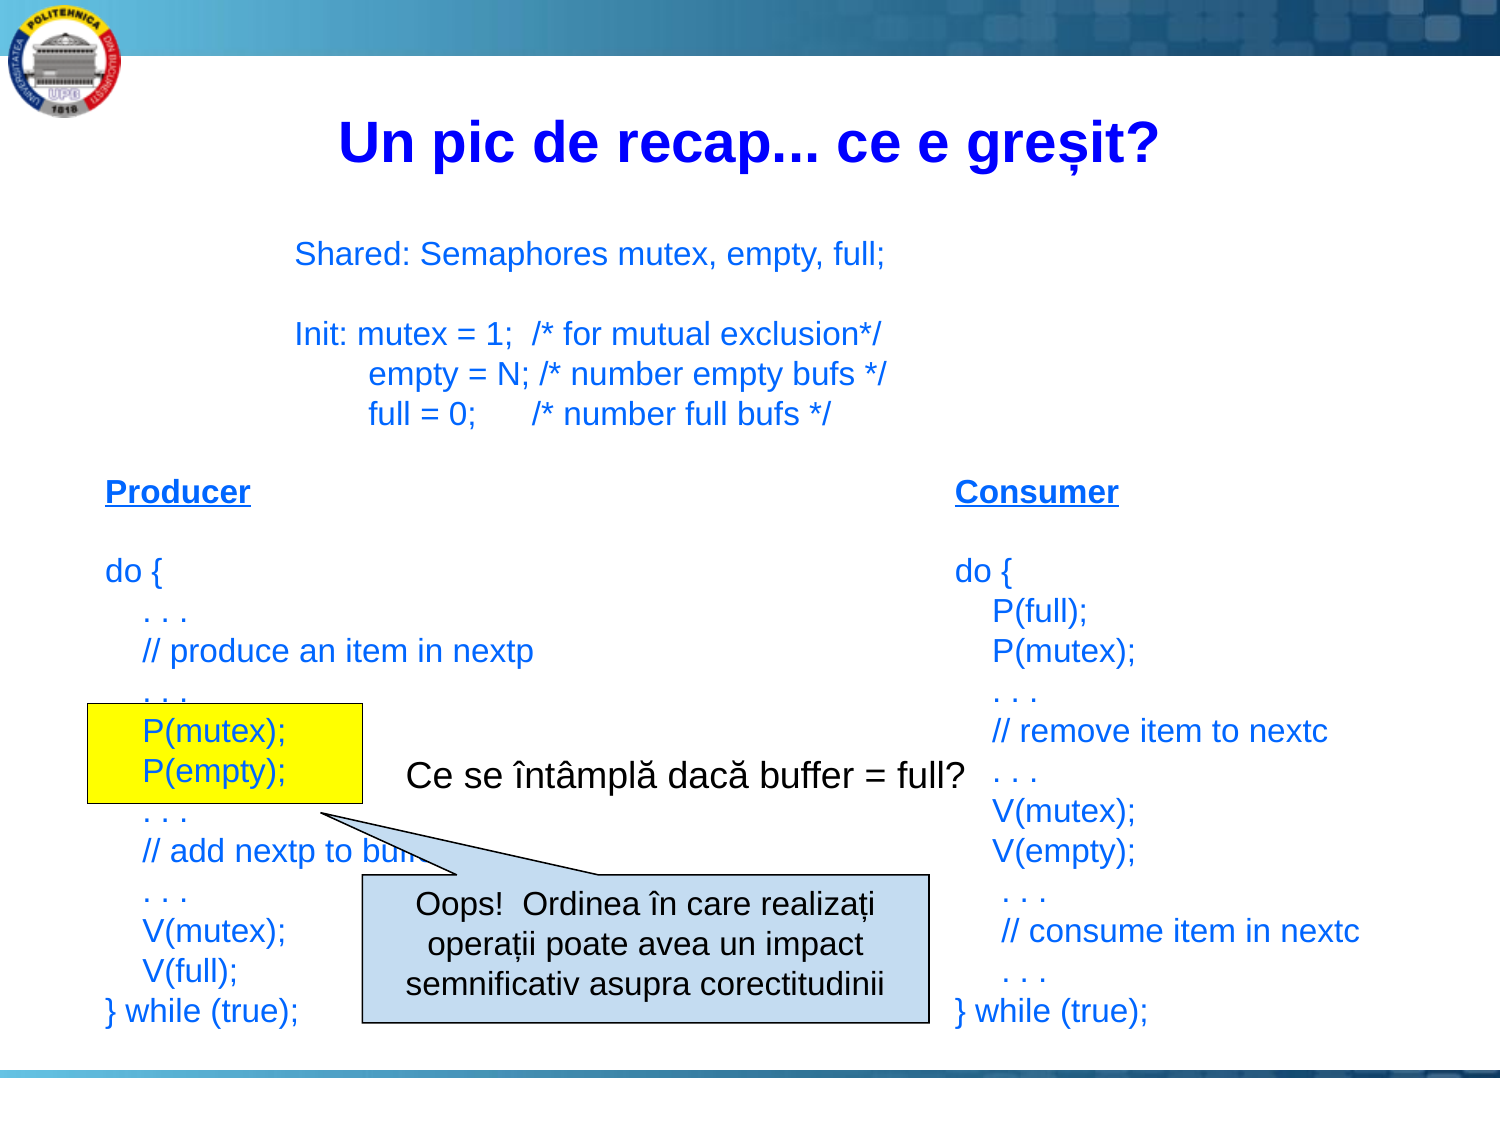

# Un pic de recap... ce e greșit?
Shared: Semaphores mutex, empty, full;

Init: mutex = 1;  /* for mutual exclusion*/
        empty = N; /* number empty bufs */
        full = 0;      /* number full bufs */
Producer

do {
    . . .
    // produce an item in nextp
    . . .
    P(mutex);
    P(empty);
    . . .
    // add nextp to buffer
    . . .
    V(mutex);
    V(full);
} while (true);
Consumer

do {
    P(full);
    P(mutex);
    . . .
    // remove item to nextc
    . . .
    V(mutex);
    V(empty);
     . . .
     // consume item in nextc
     . . .
} while (true);

Ce se întâmplă dacă buffer = full?
Oops!  Ordinea în care realizați operații poate avea un impact semnificativ asupra corectitudinii